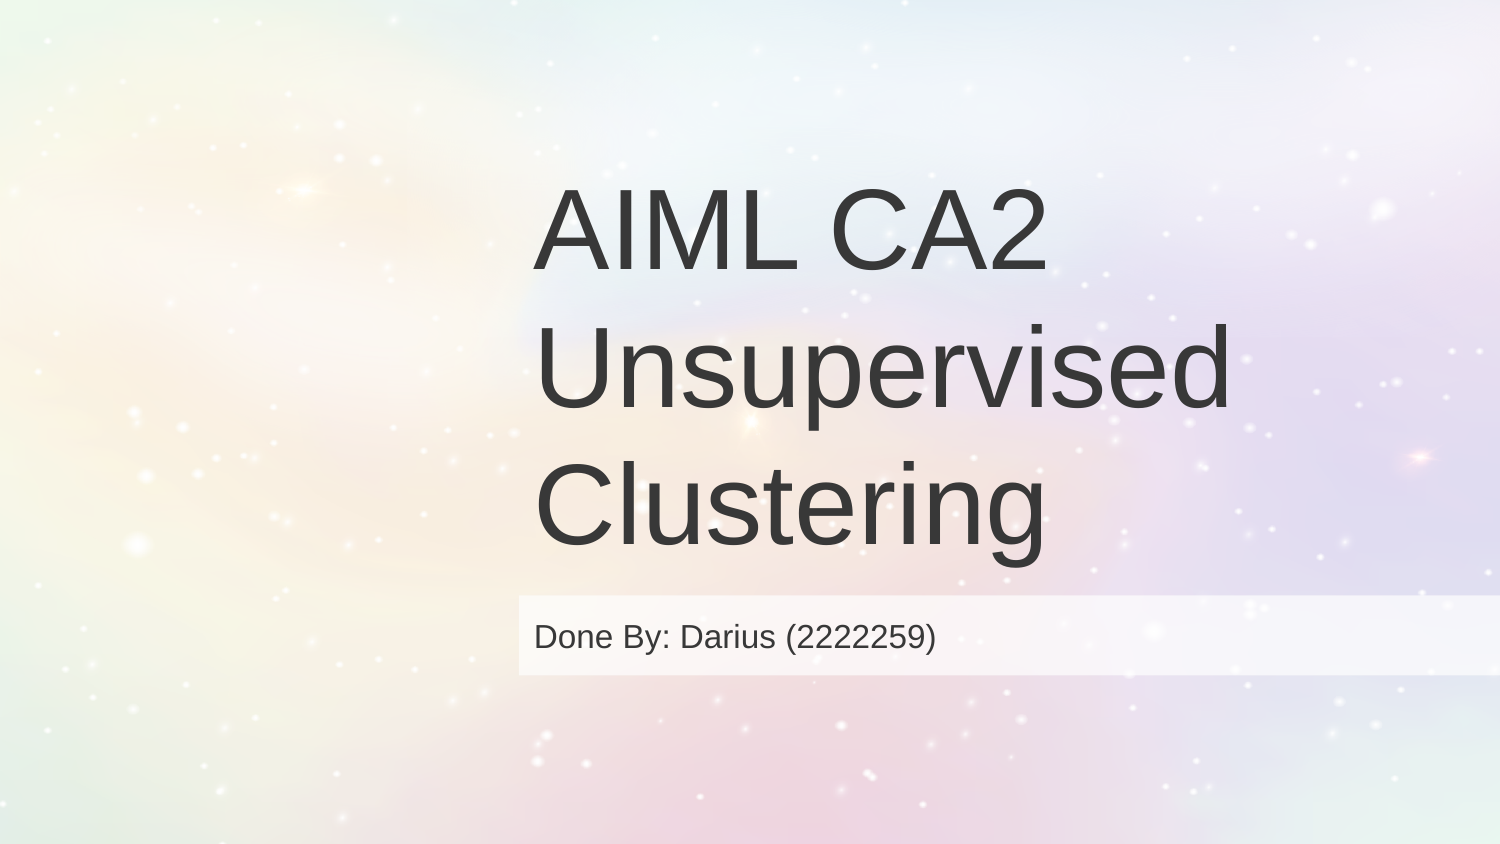

# AIML CA2 Unsupervised Clustering
Done By: Darius (2222259)